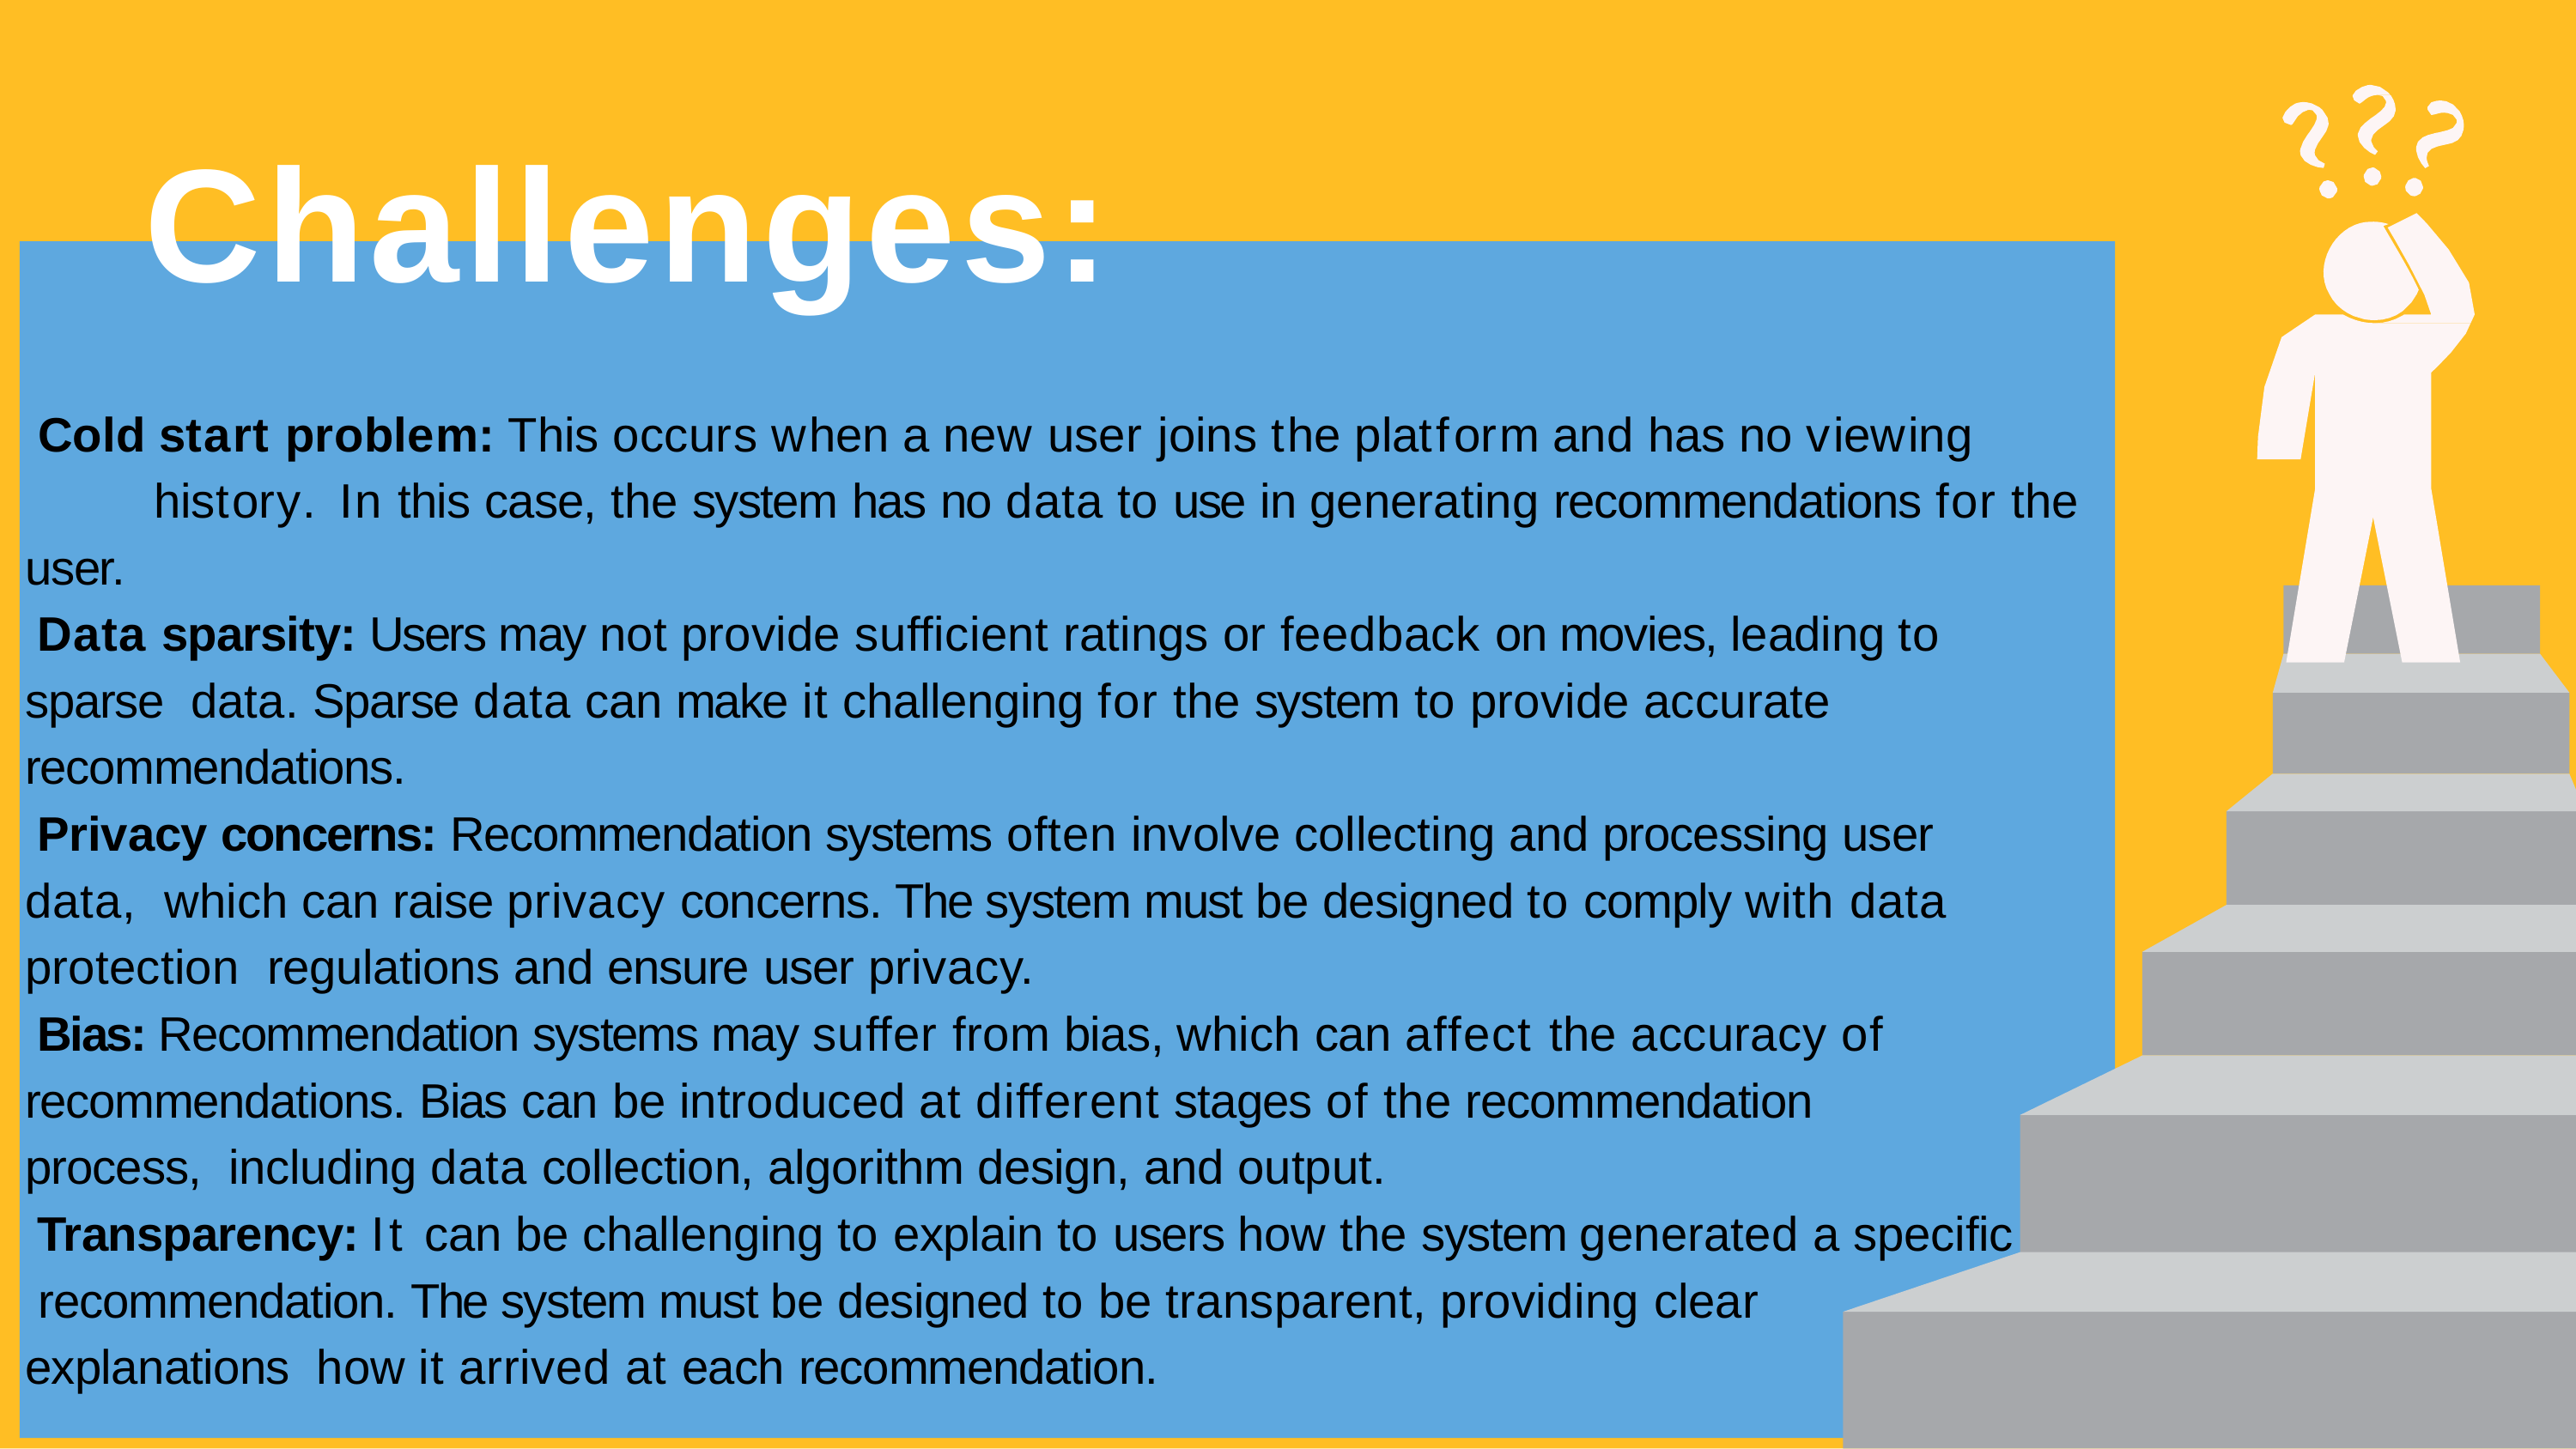

# Challenges:

Cold start problem: This occurs when a new user joins the platform and has no viewing	history.  In this case, the system has no data to use in generating recommendations for the user.
Data sparsity: Users may not provide sufficient ratings or feedback on movies, leading to sparse  data. Sparse data can make it challenging for the system to provide accurate recommendations.
Privacy concerns: Recommendation systems often involve collecting and processing user data,  which can raise privacy concerns. The system must be designed to comply with data protection  regulations and ensure user privacy.
Bias: Recommendation systems may suffer from bias, which can affect the accuracy of  recommendations. Bias can be introduced at different stages of the recommendation process,  including data collection, algorithm design, and output.
Transparency: It can be challenging to explain to users how the system generated a specific  recommendation. The system must be designed to be transparent, providing clear explanations  how it arrived at each recommendation.
of